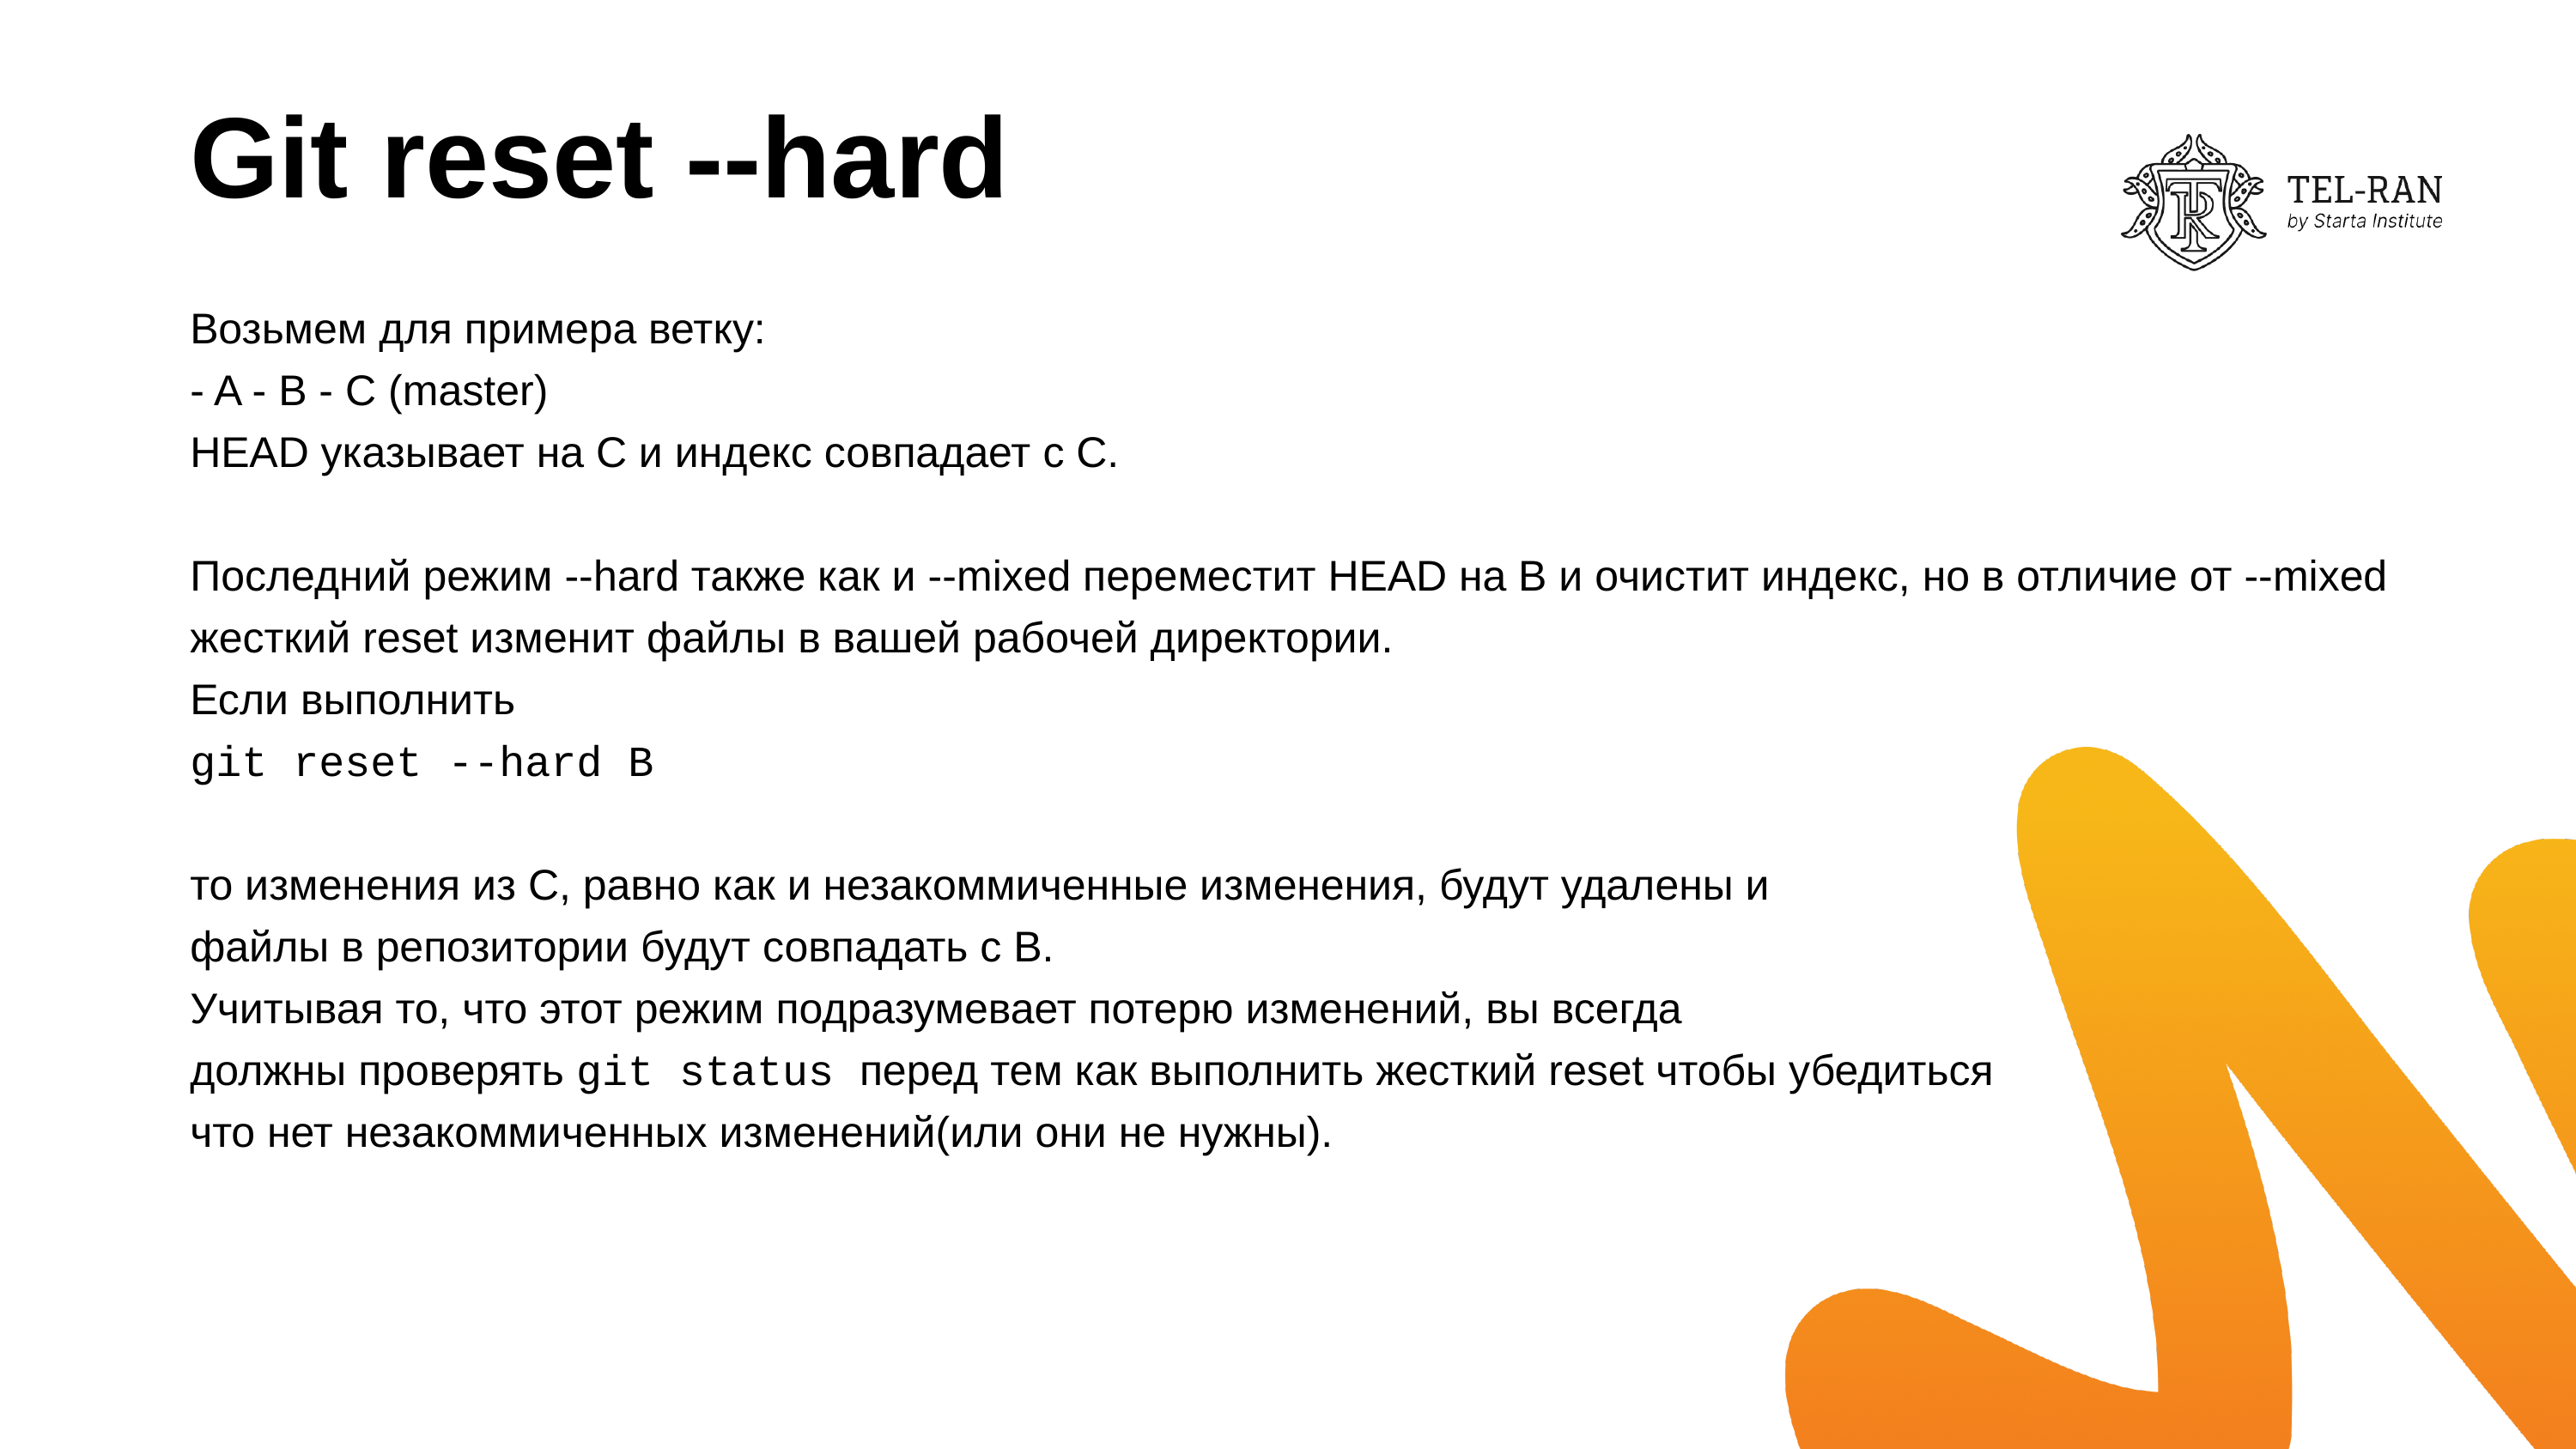

# Git reset --hard
Возьмем для примера ветку:
- A - B - C (master)
HEAD указывает на C и индекс совпадает с C.

Последний режим --hard также как и --mixed переместит HEAD на В и очистит индекс, но в отличие от --mixed жесткий reset изменит файлы в вашей рабочей директории.
Если выполнить
git reset --hard B

то изменения из С, равно как и незакоммиченные изменения, будут удалены и
файлы в репозитории будут совпадать с B.
Учитывая то, что этот режим подразумевает потерю изменений, вы всегда
должны проверять git status перед тем как выполнить жесткий reset чтобы убедиться
что нет незакоммиченных изменений(или они не нужны).